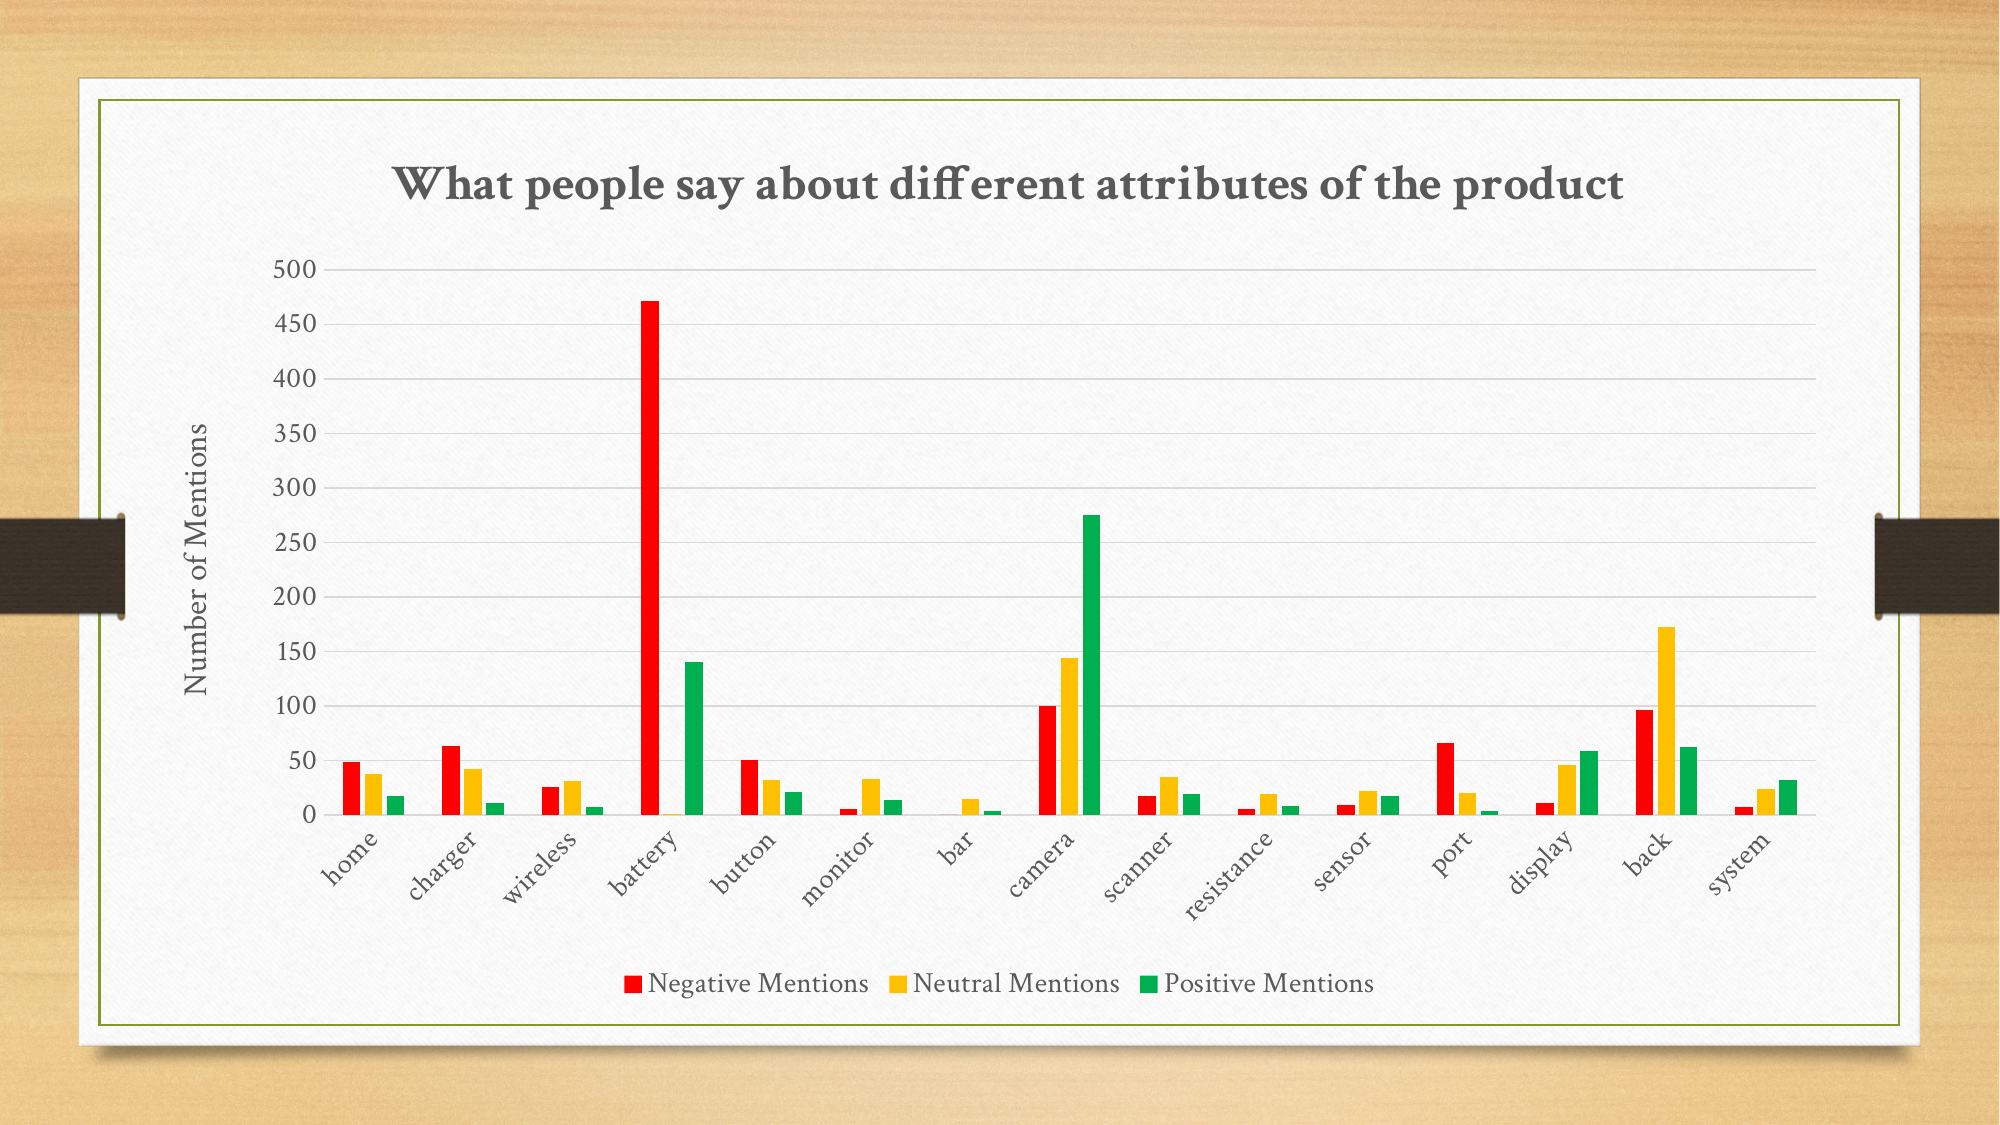

### Chart: What people say about different attributes of the product

| Category | Negative Mentions | Neutral Mentions | Positive Mentions |
|---|---|---|---|
| home | 49.0 | 38.0 | 17.0 |
| charger | 63.0 | 42.0 | 11.0 |
| wireless | 26.0 | 31.0 | 7.0 |
| battery | 471.0 | 1.0 | 140.0 |
| button | 50.0 | 32.0 | 21.0 |
| monitor | 5.0 | 33.0 | 14.0 |
| bar | 0.0 | 15.0 | 4.0 |
| camera | 100.0 | 144.0 | 275.0 |
| scanner | 17.0 | 35.0 | 19.0 |
| resistance | 5.0 | 19.0 | 8.0 |
| sensor | 9.0 | 22.0 | 17.0 |
| port | 66.0 | 20.0 | 4.0 |
| display | 11.0 | 46.0 | 59.0 |
| back | 96.0 | 172.0 | 62.0 |
| system | 7.0 | 24.0 | 32.0 |